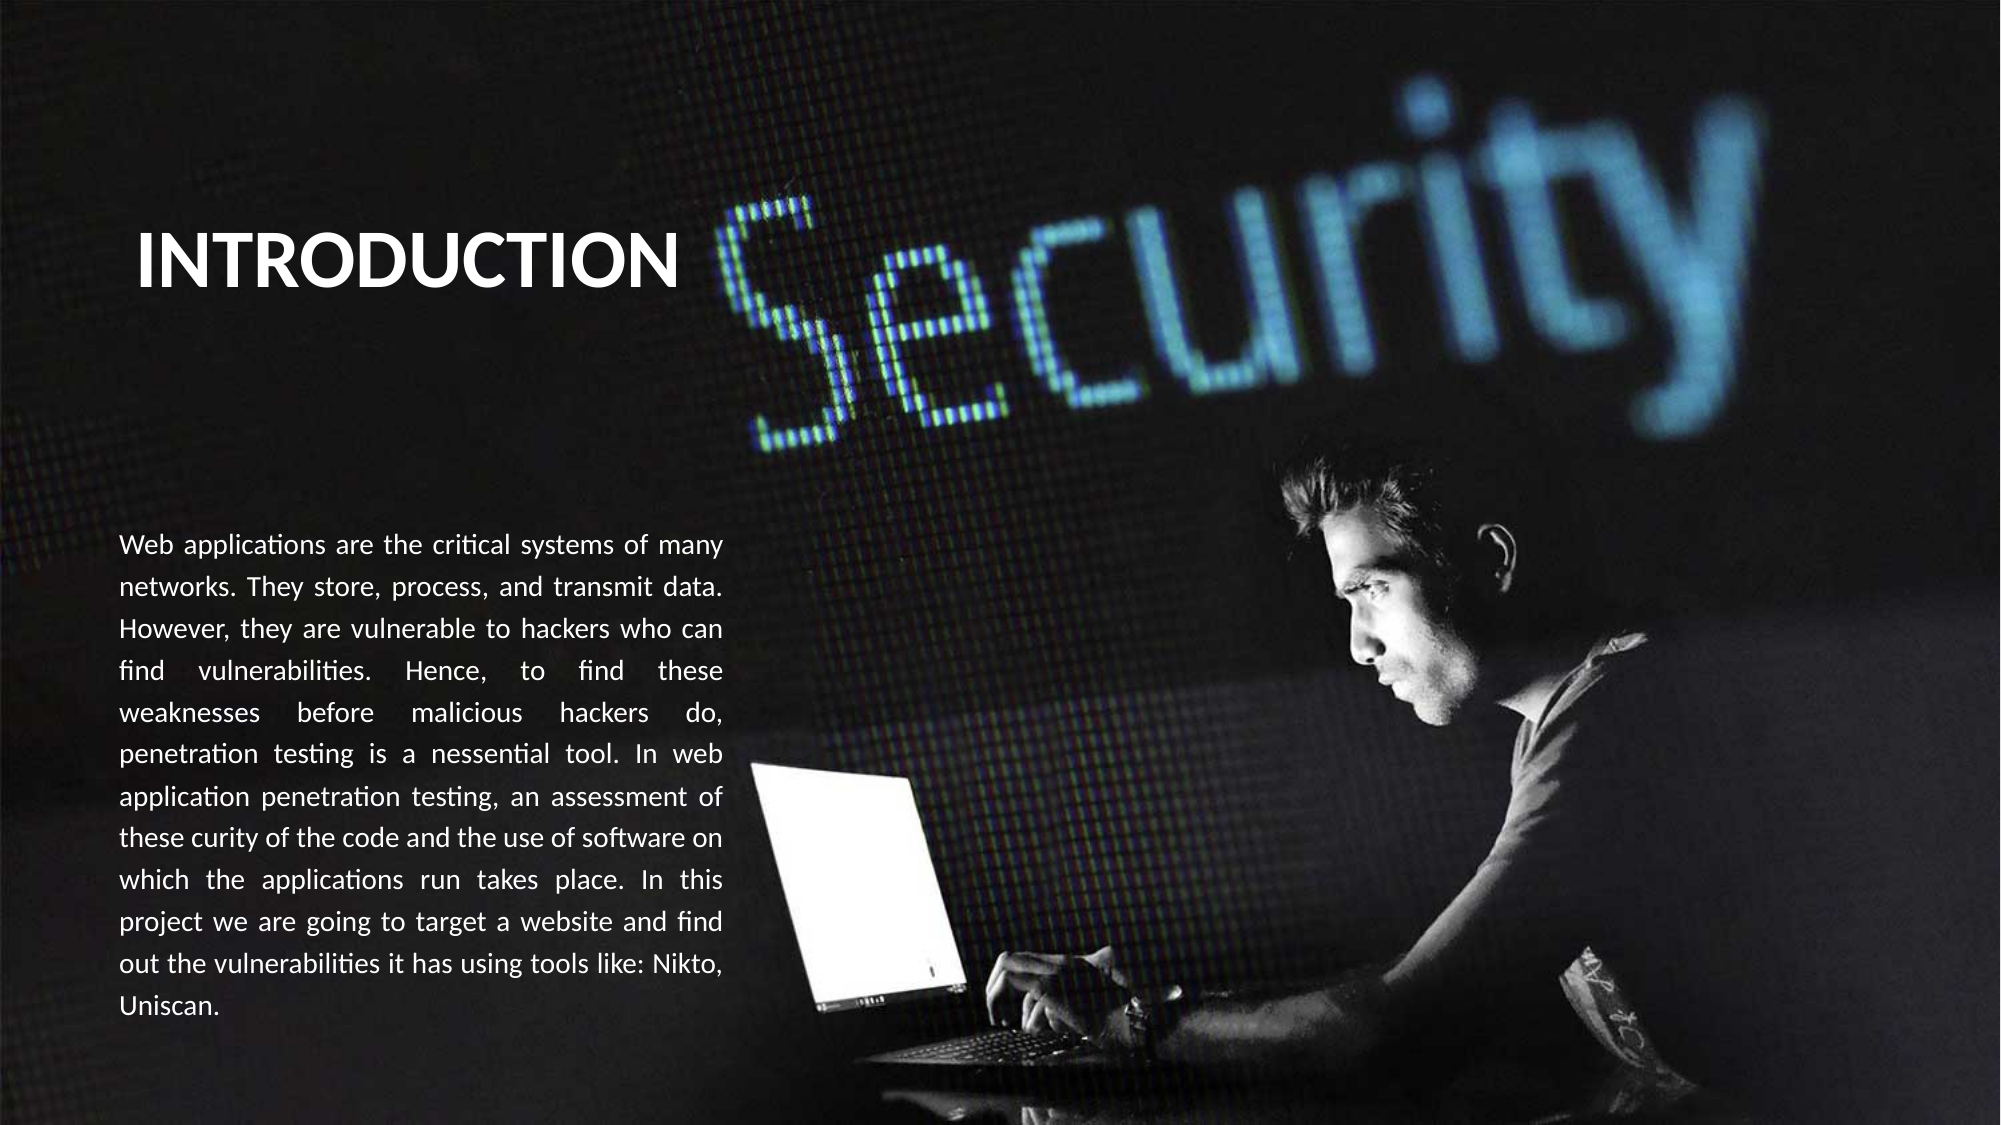

INTRODUCTION

Web applications are the critical systems of many networks. They store, process, and transmit data. However, they are vulnerable to hackers who can find vulnerabilities. Hence, to find these weaknesses before malicious hackers do, penetration testing is a nessential tool. In web application penetration testing, an assessment of these curity of the code and the use of software on which the applications run takes place. In this project we are going to target a website and find out the vulnerabilities it has using tools like: Nikto, Uniscan.